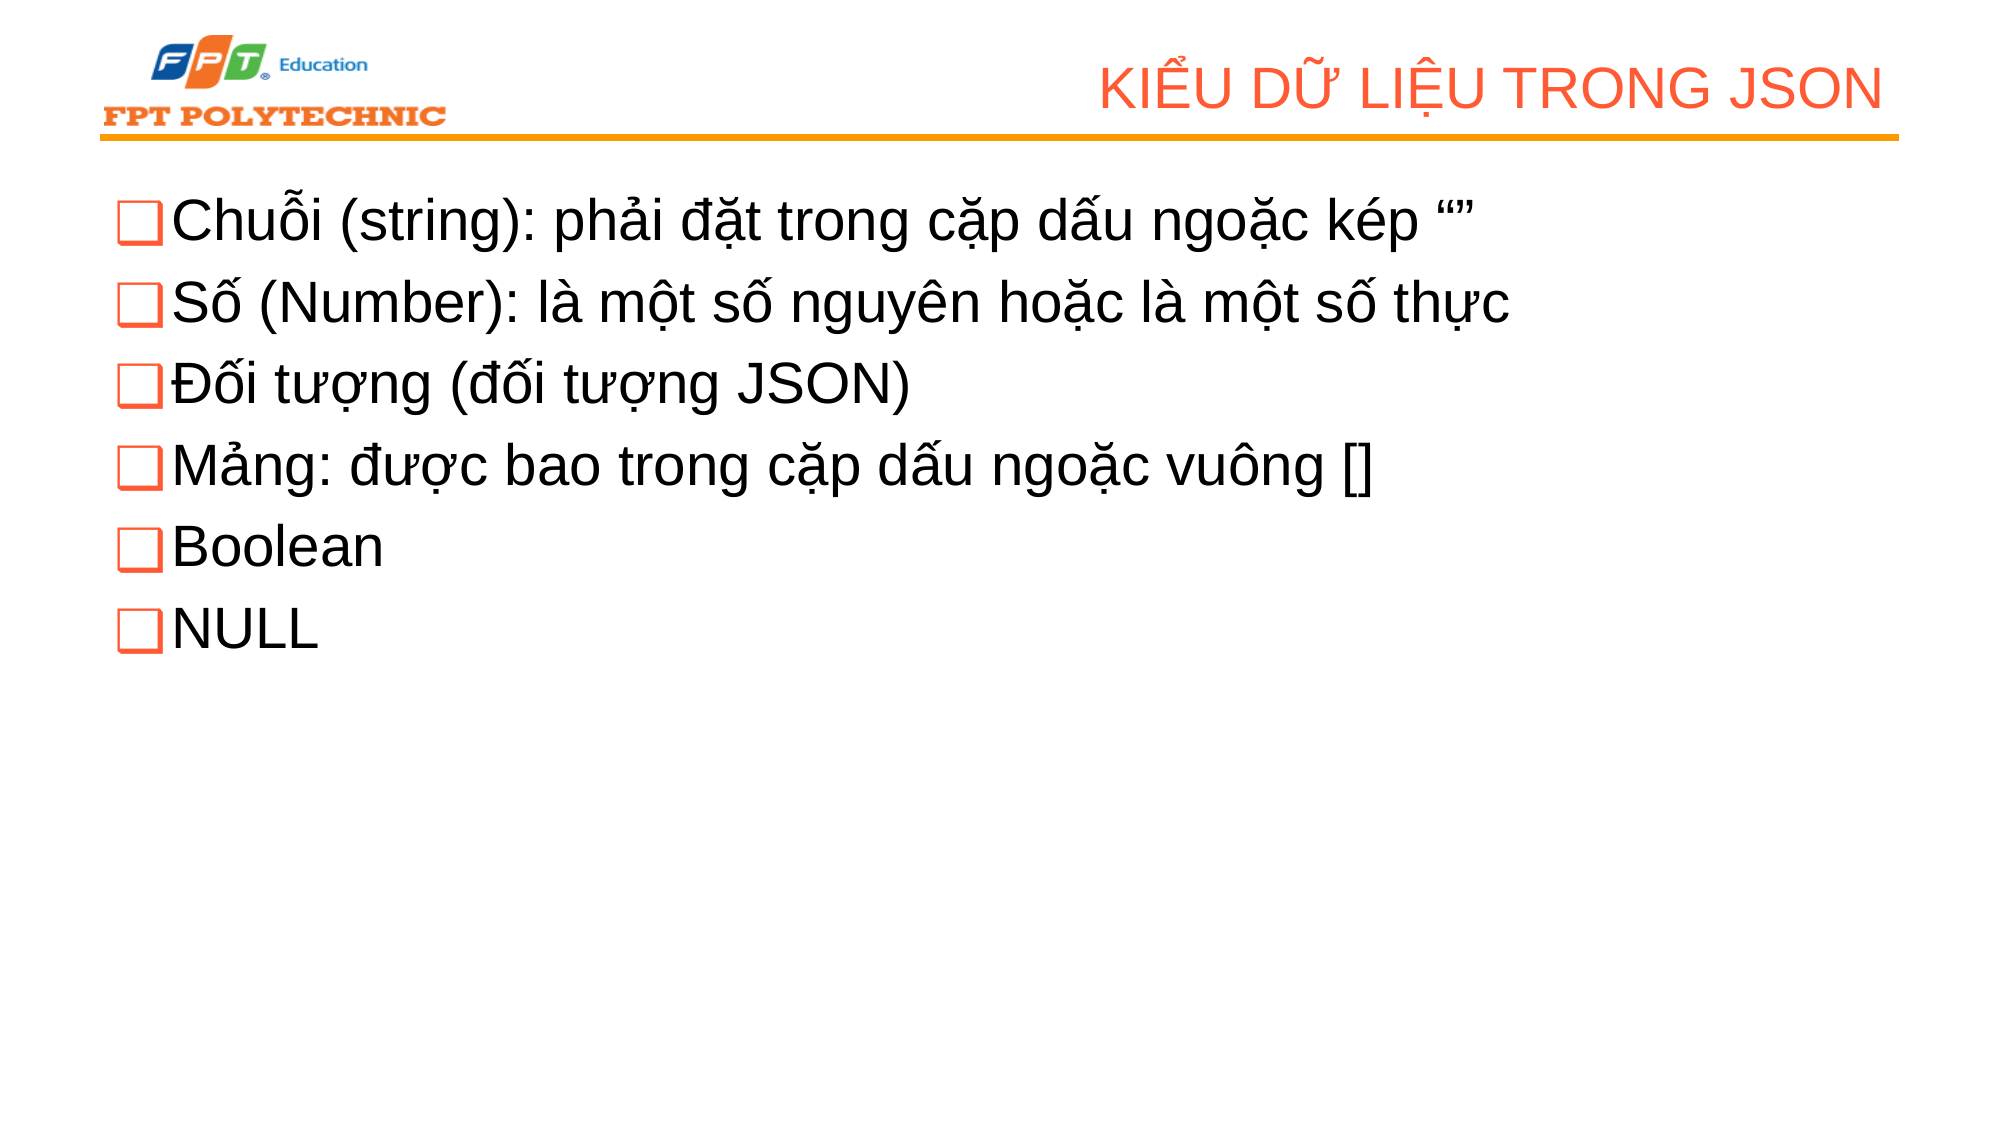

# Kiểu dữ liệu trong JSON
Chuỗi (string): phải đặt trong cặp dấu ngoặc kép “”
Số (Number): là một số nguyên hoặc là một số thực
Đối tượng (đối tượng JSON)
Mảng: được bao trong cặp dấu ngoặc vuông []
Boolean
NULL